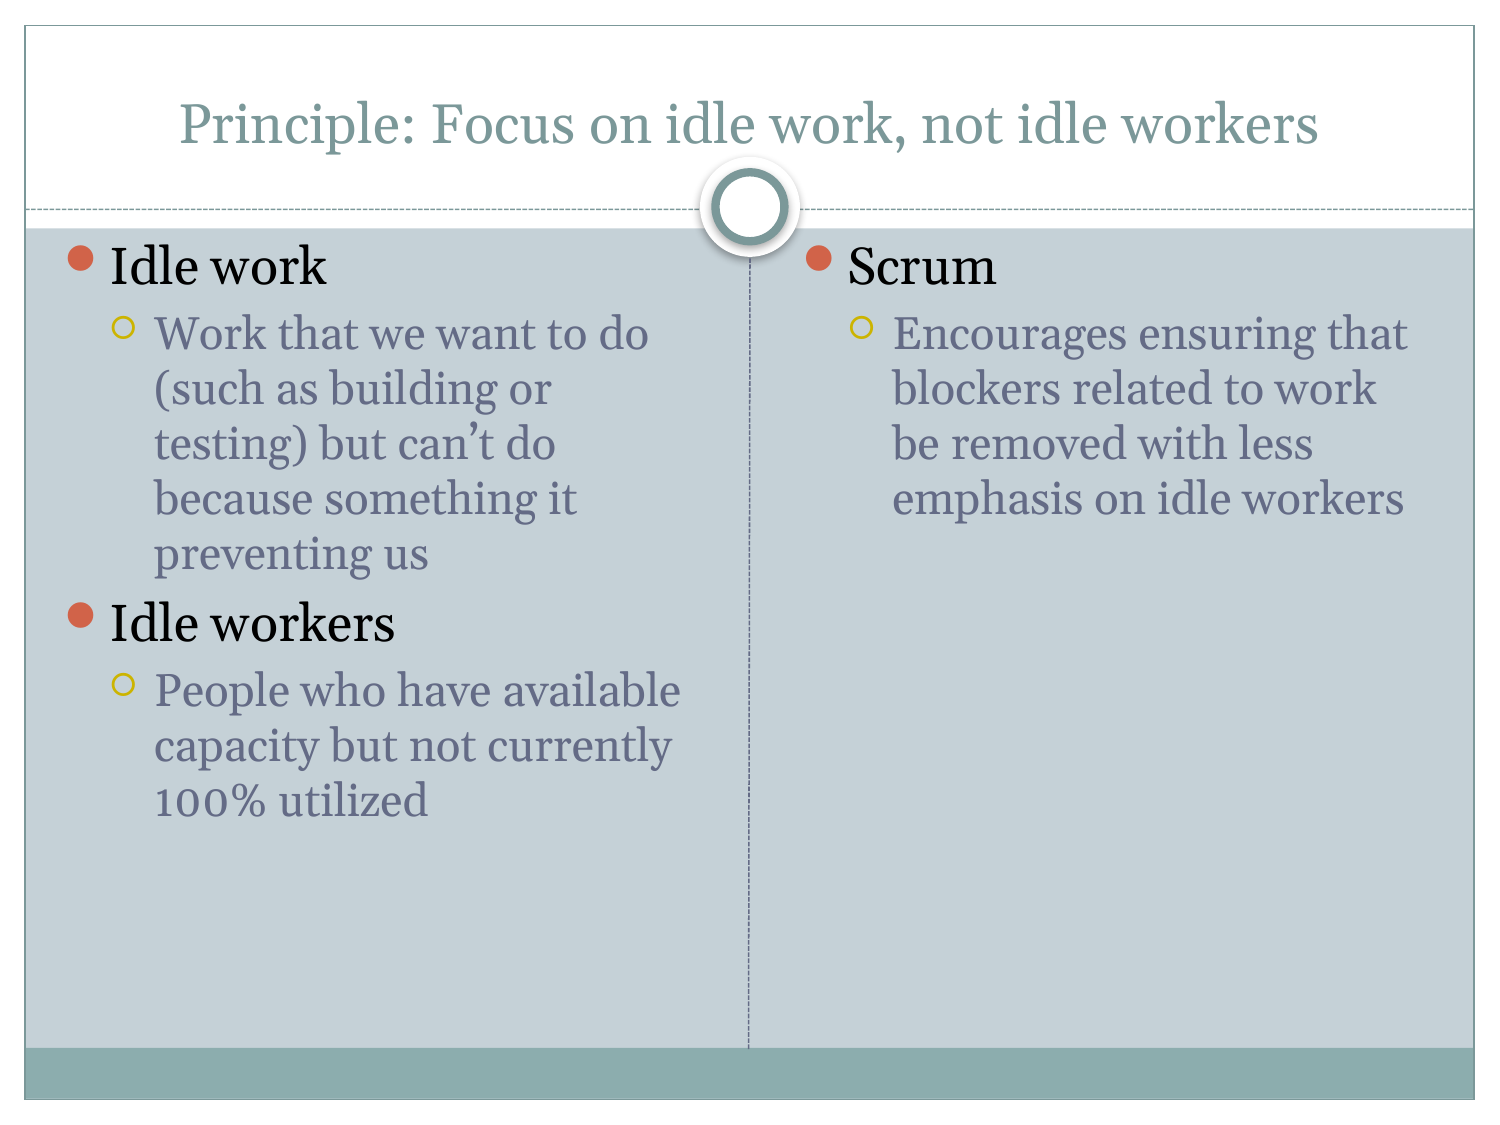

# Principle: Focus on idle work, not idle workers
Idle work
Work that we want to do (such as building or testing) but can’t do because something it preventing us
Idle workers
People who have available capacity but not currently 100% utilized
Scrum
Encourages ensuring that blockers related to work be removed with less emphasis on idle workers